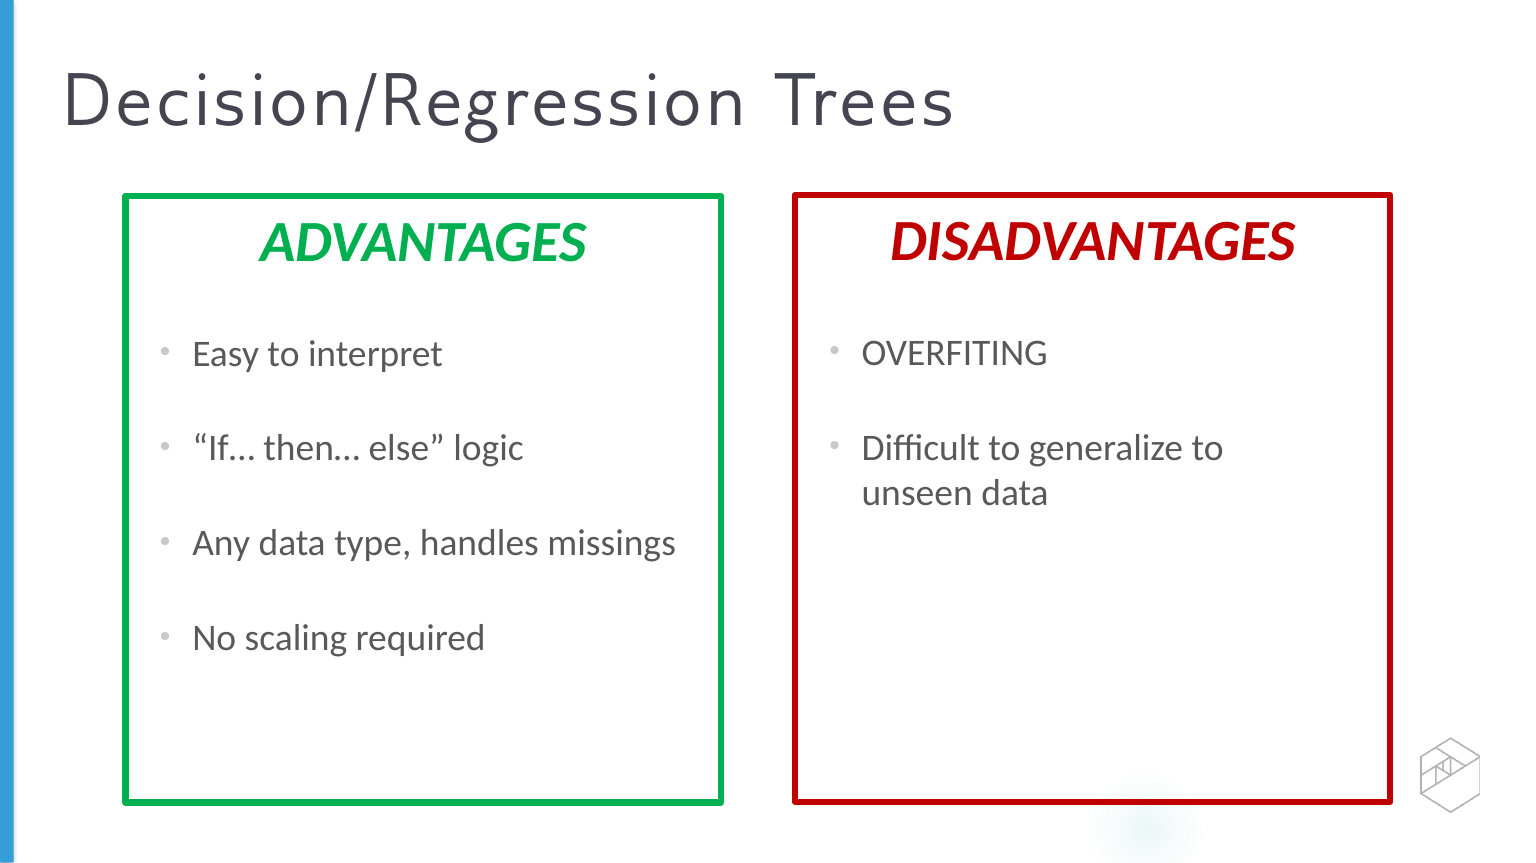

# Decision/Regression Trees
DISADVANTAGES
ADVANTAGES
OVERFITING
Difficult to generalize to unseen data

Easy to interpret
“If… then… else” logic
Any data type, handles missings
No scaling required